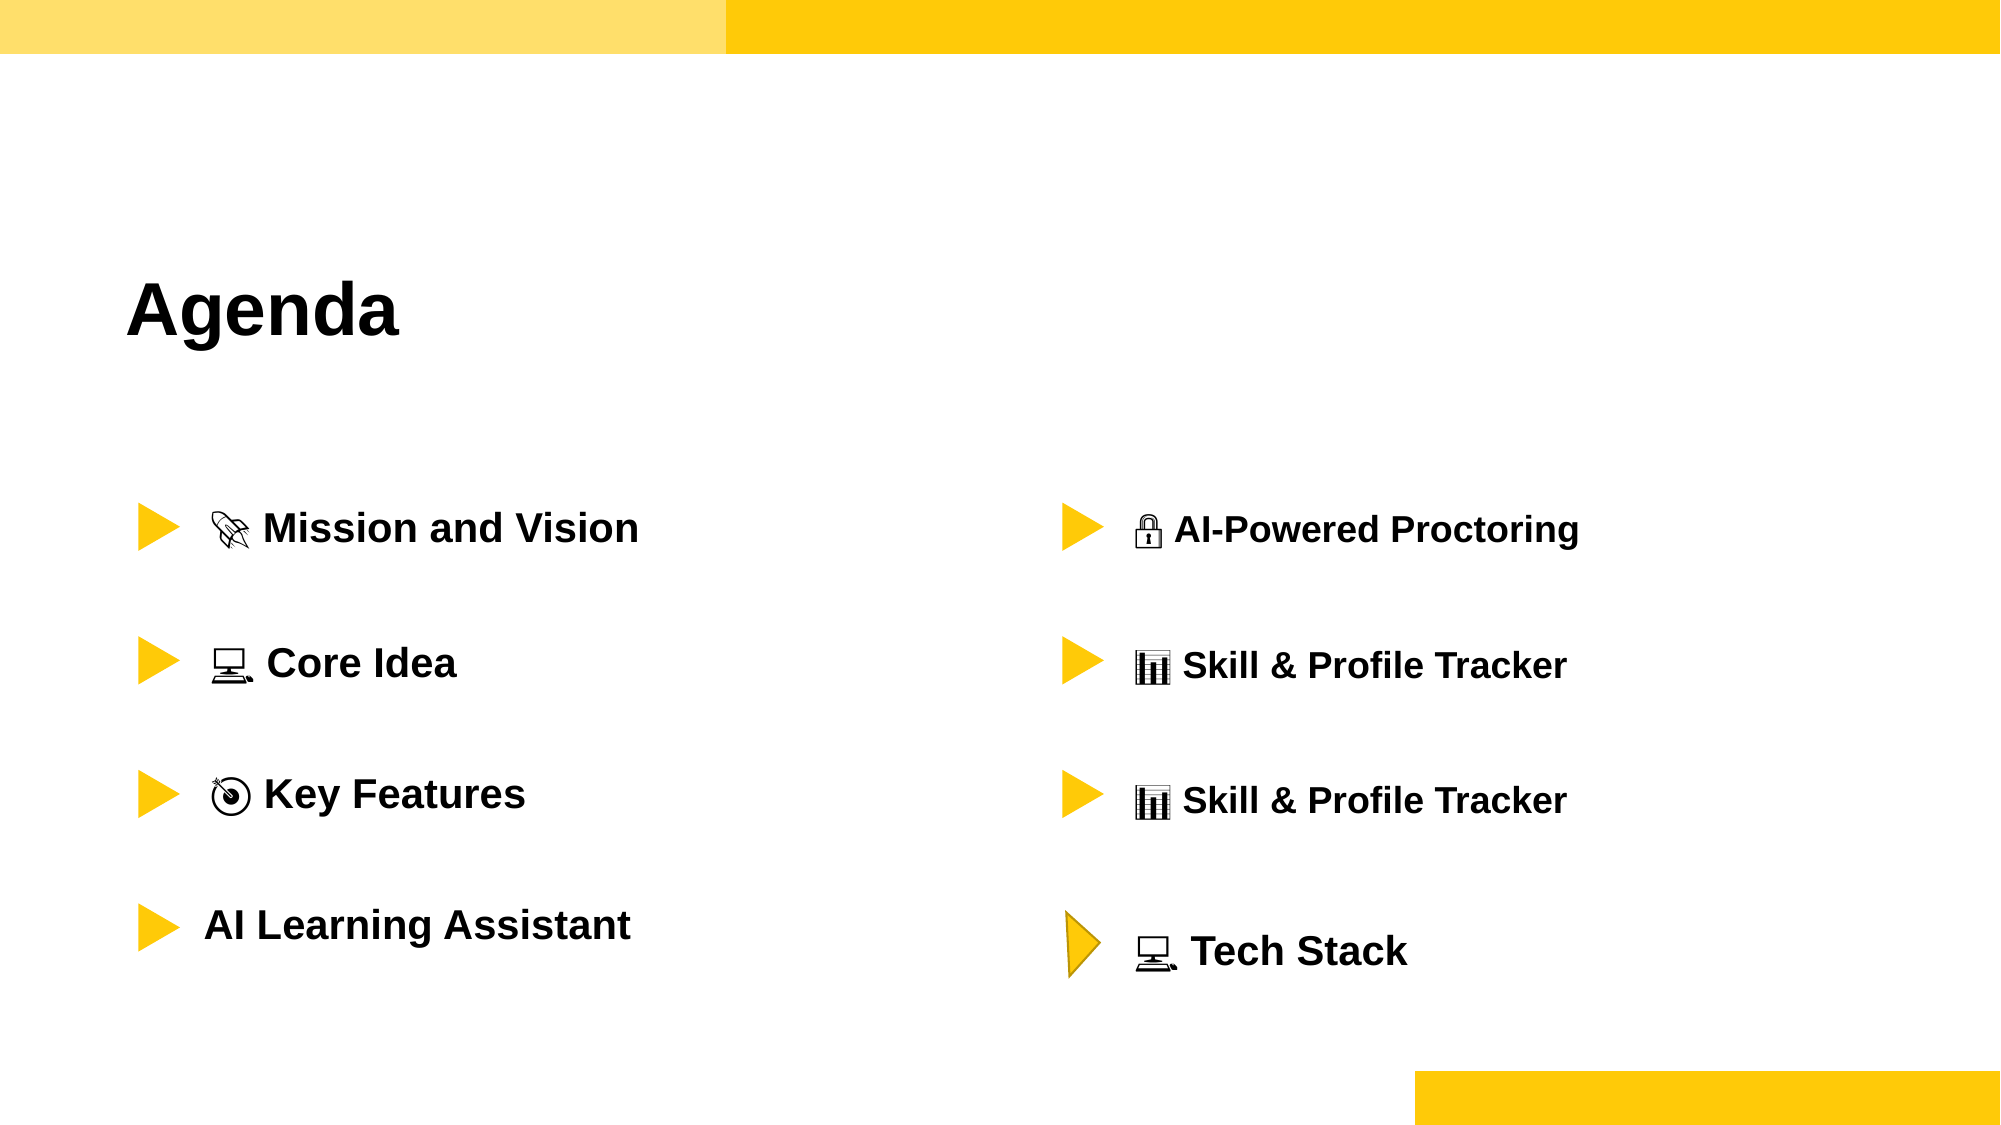

# Agenda
🚀 Mission and Vision
🔒 AI-Powered Proctoring
💻 Core Idea
📊 Skill & Profile Tracker
🎯 Key Features
📊 Skill & Profile Tracker
 AI Learning Assistant
💻 Tech Stack